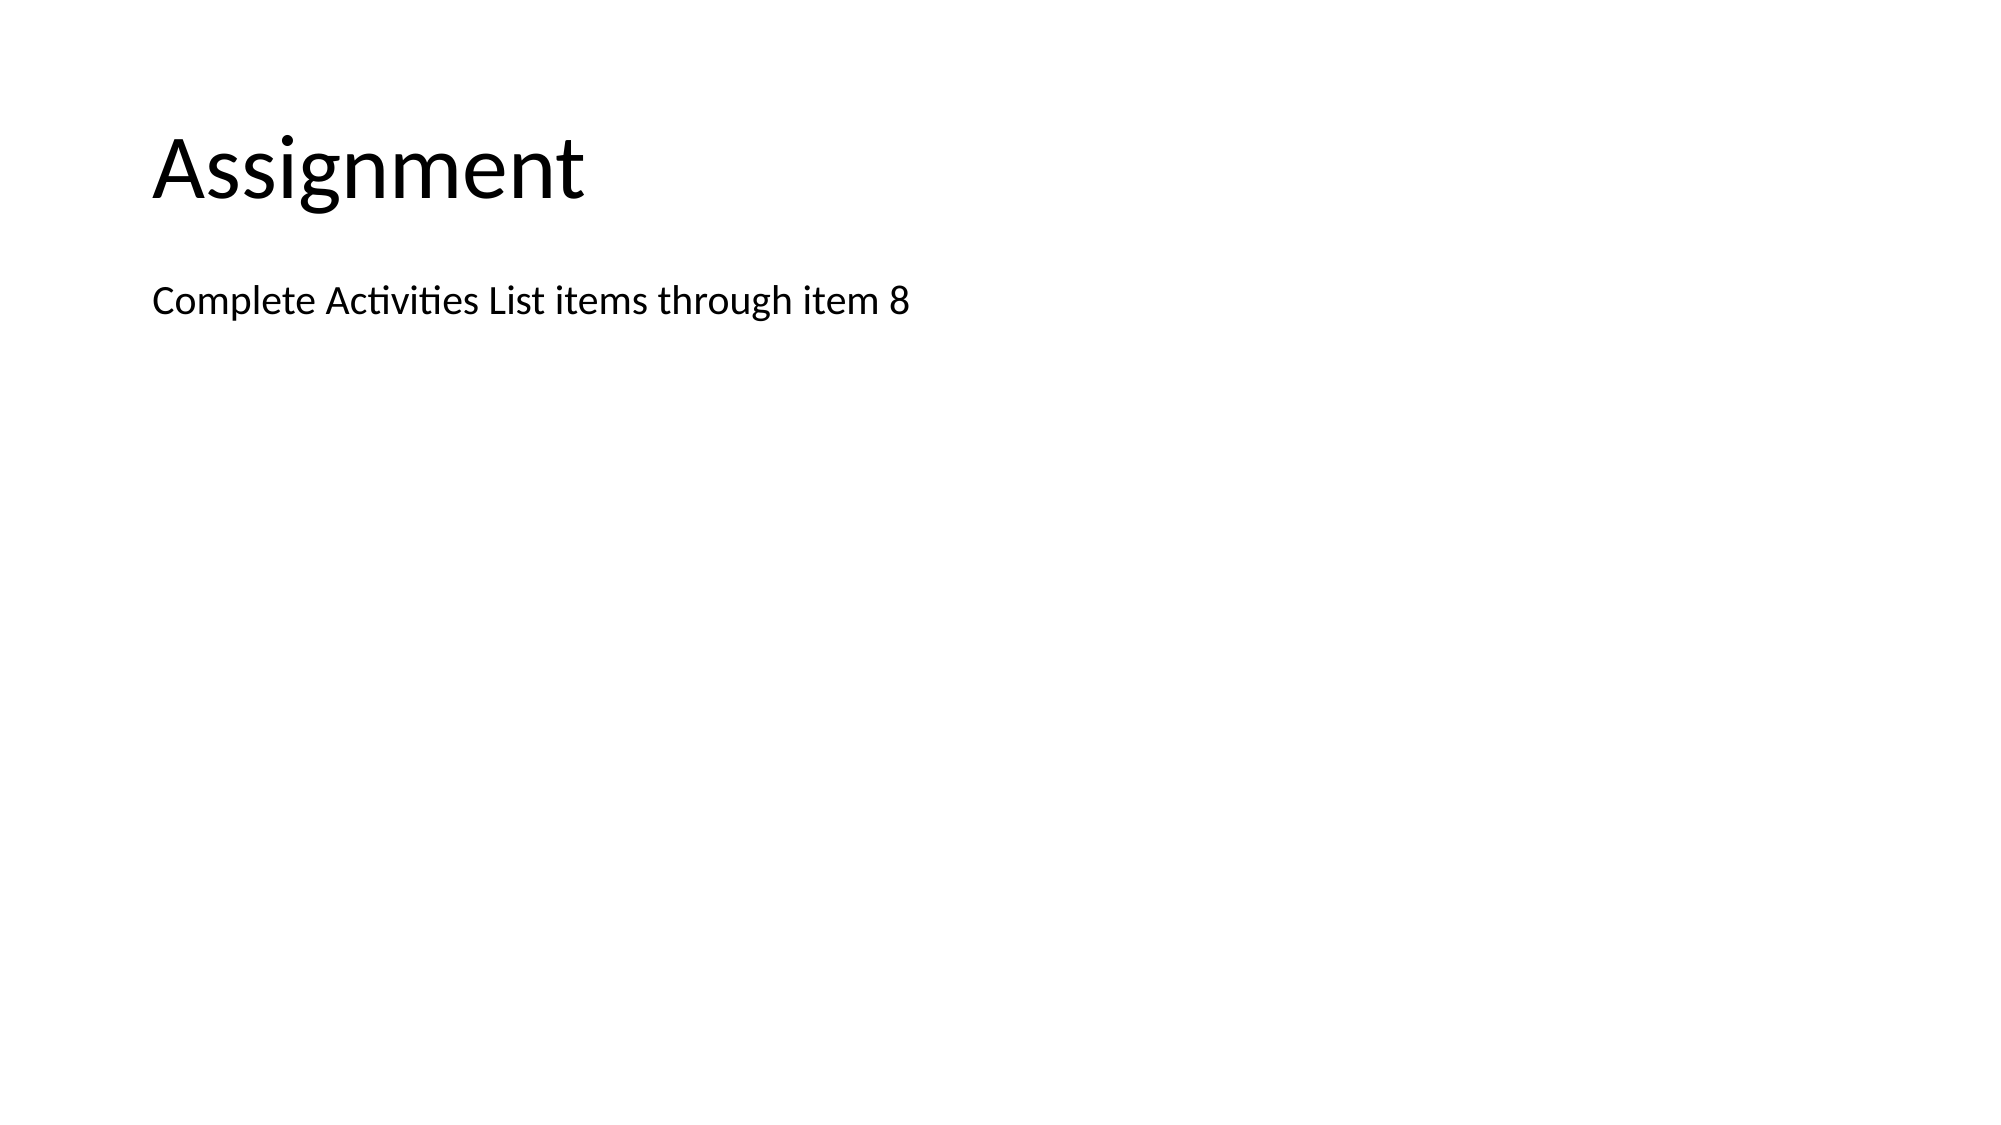

# Assignment
Complete Activities List items through item 8